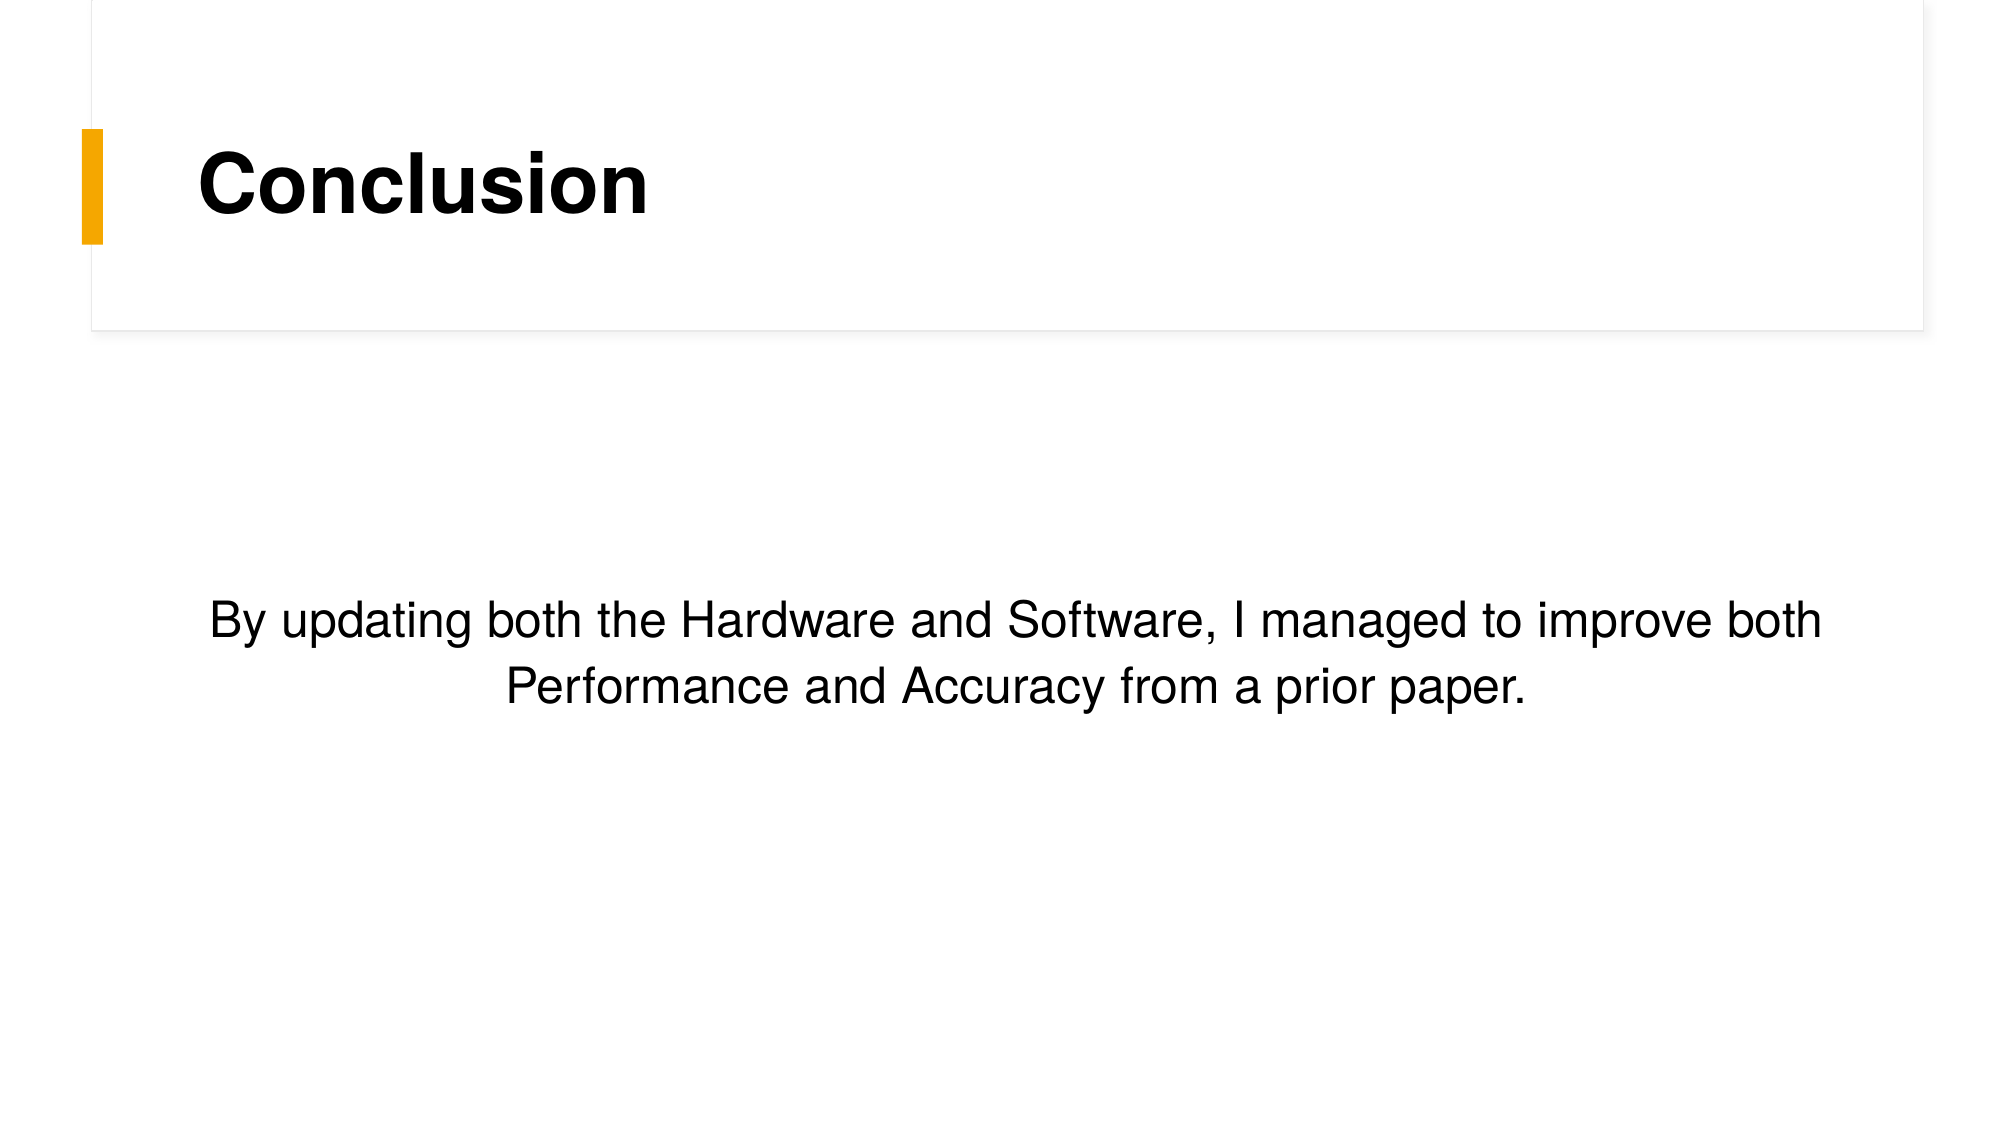

# Conclusion

By updating both the Hardware and Software, I managed to improve both Performance and Accuracy from a prior paper.